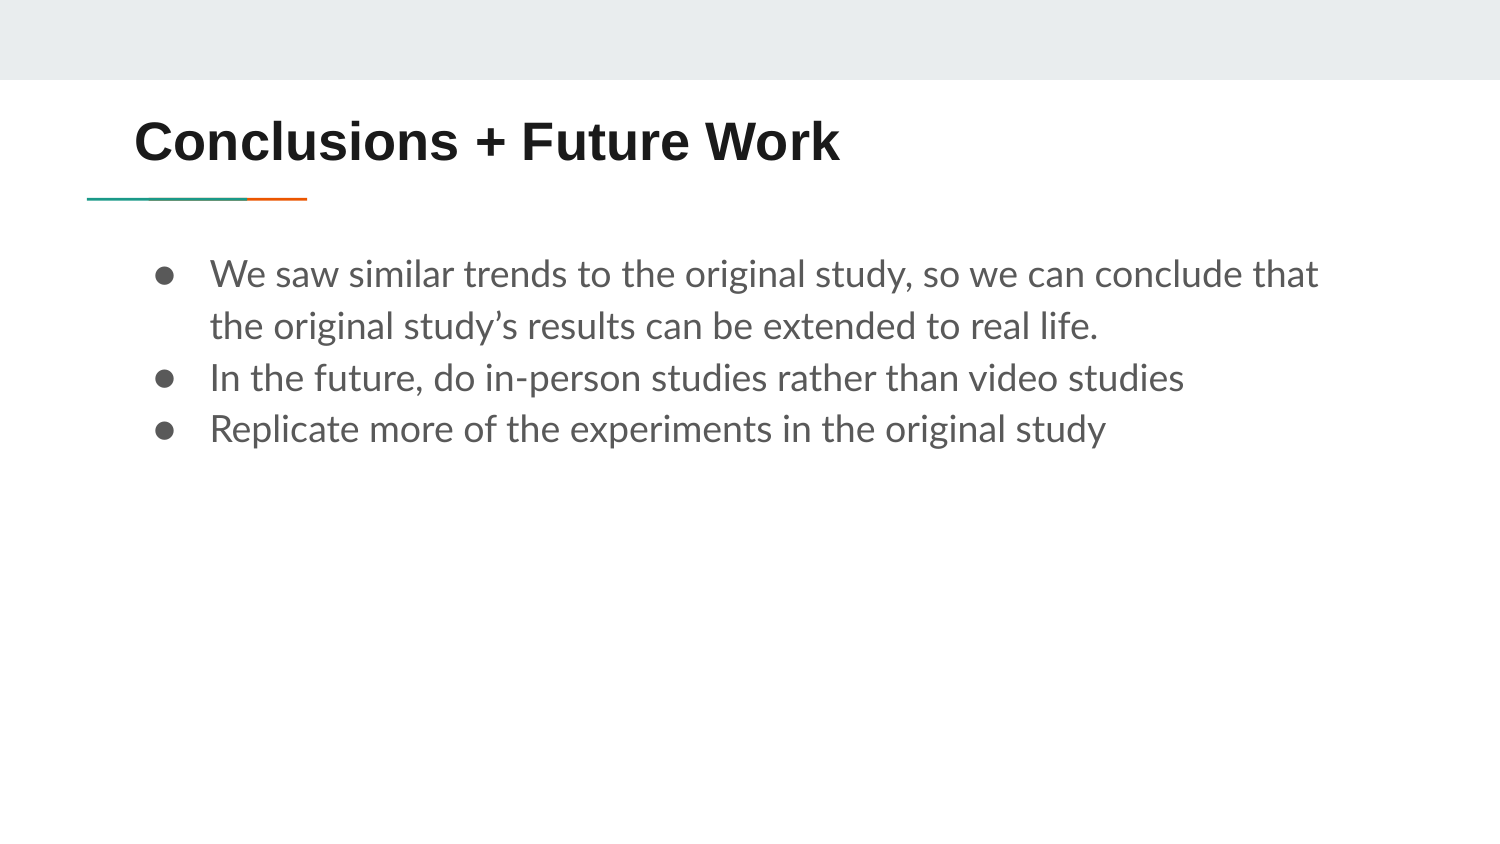

# Conclusions + Future Work
We saw similar trends to the original study, so we can conclude that the original study’s results can be extended to real life.
In the future, do in-person studies rather than video studies
Replicate more of the experiments in the original study